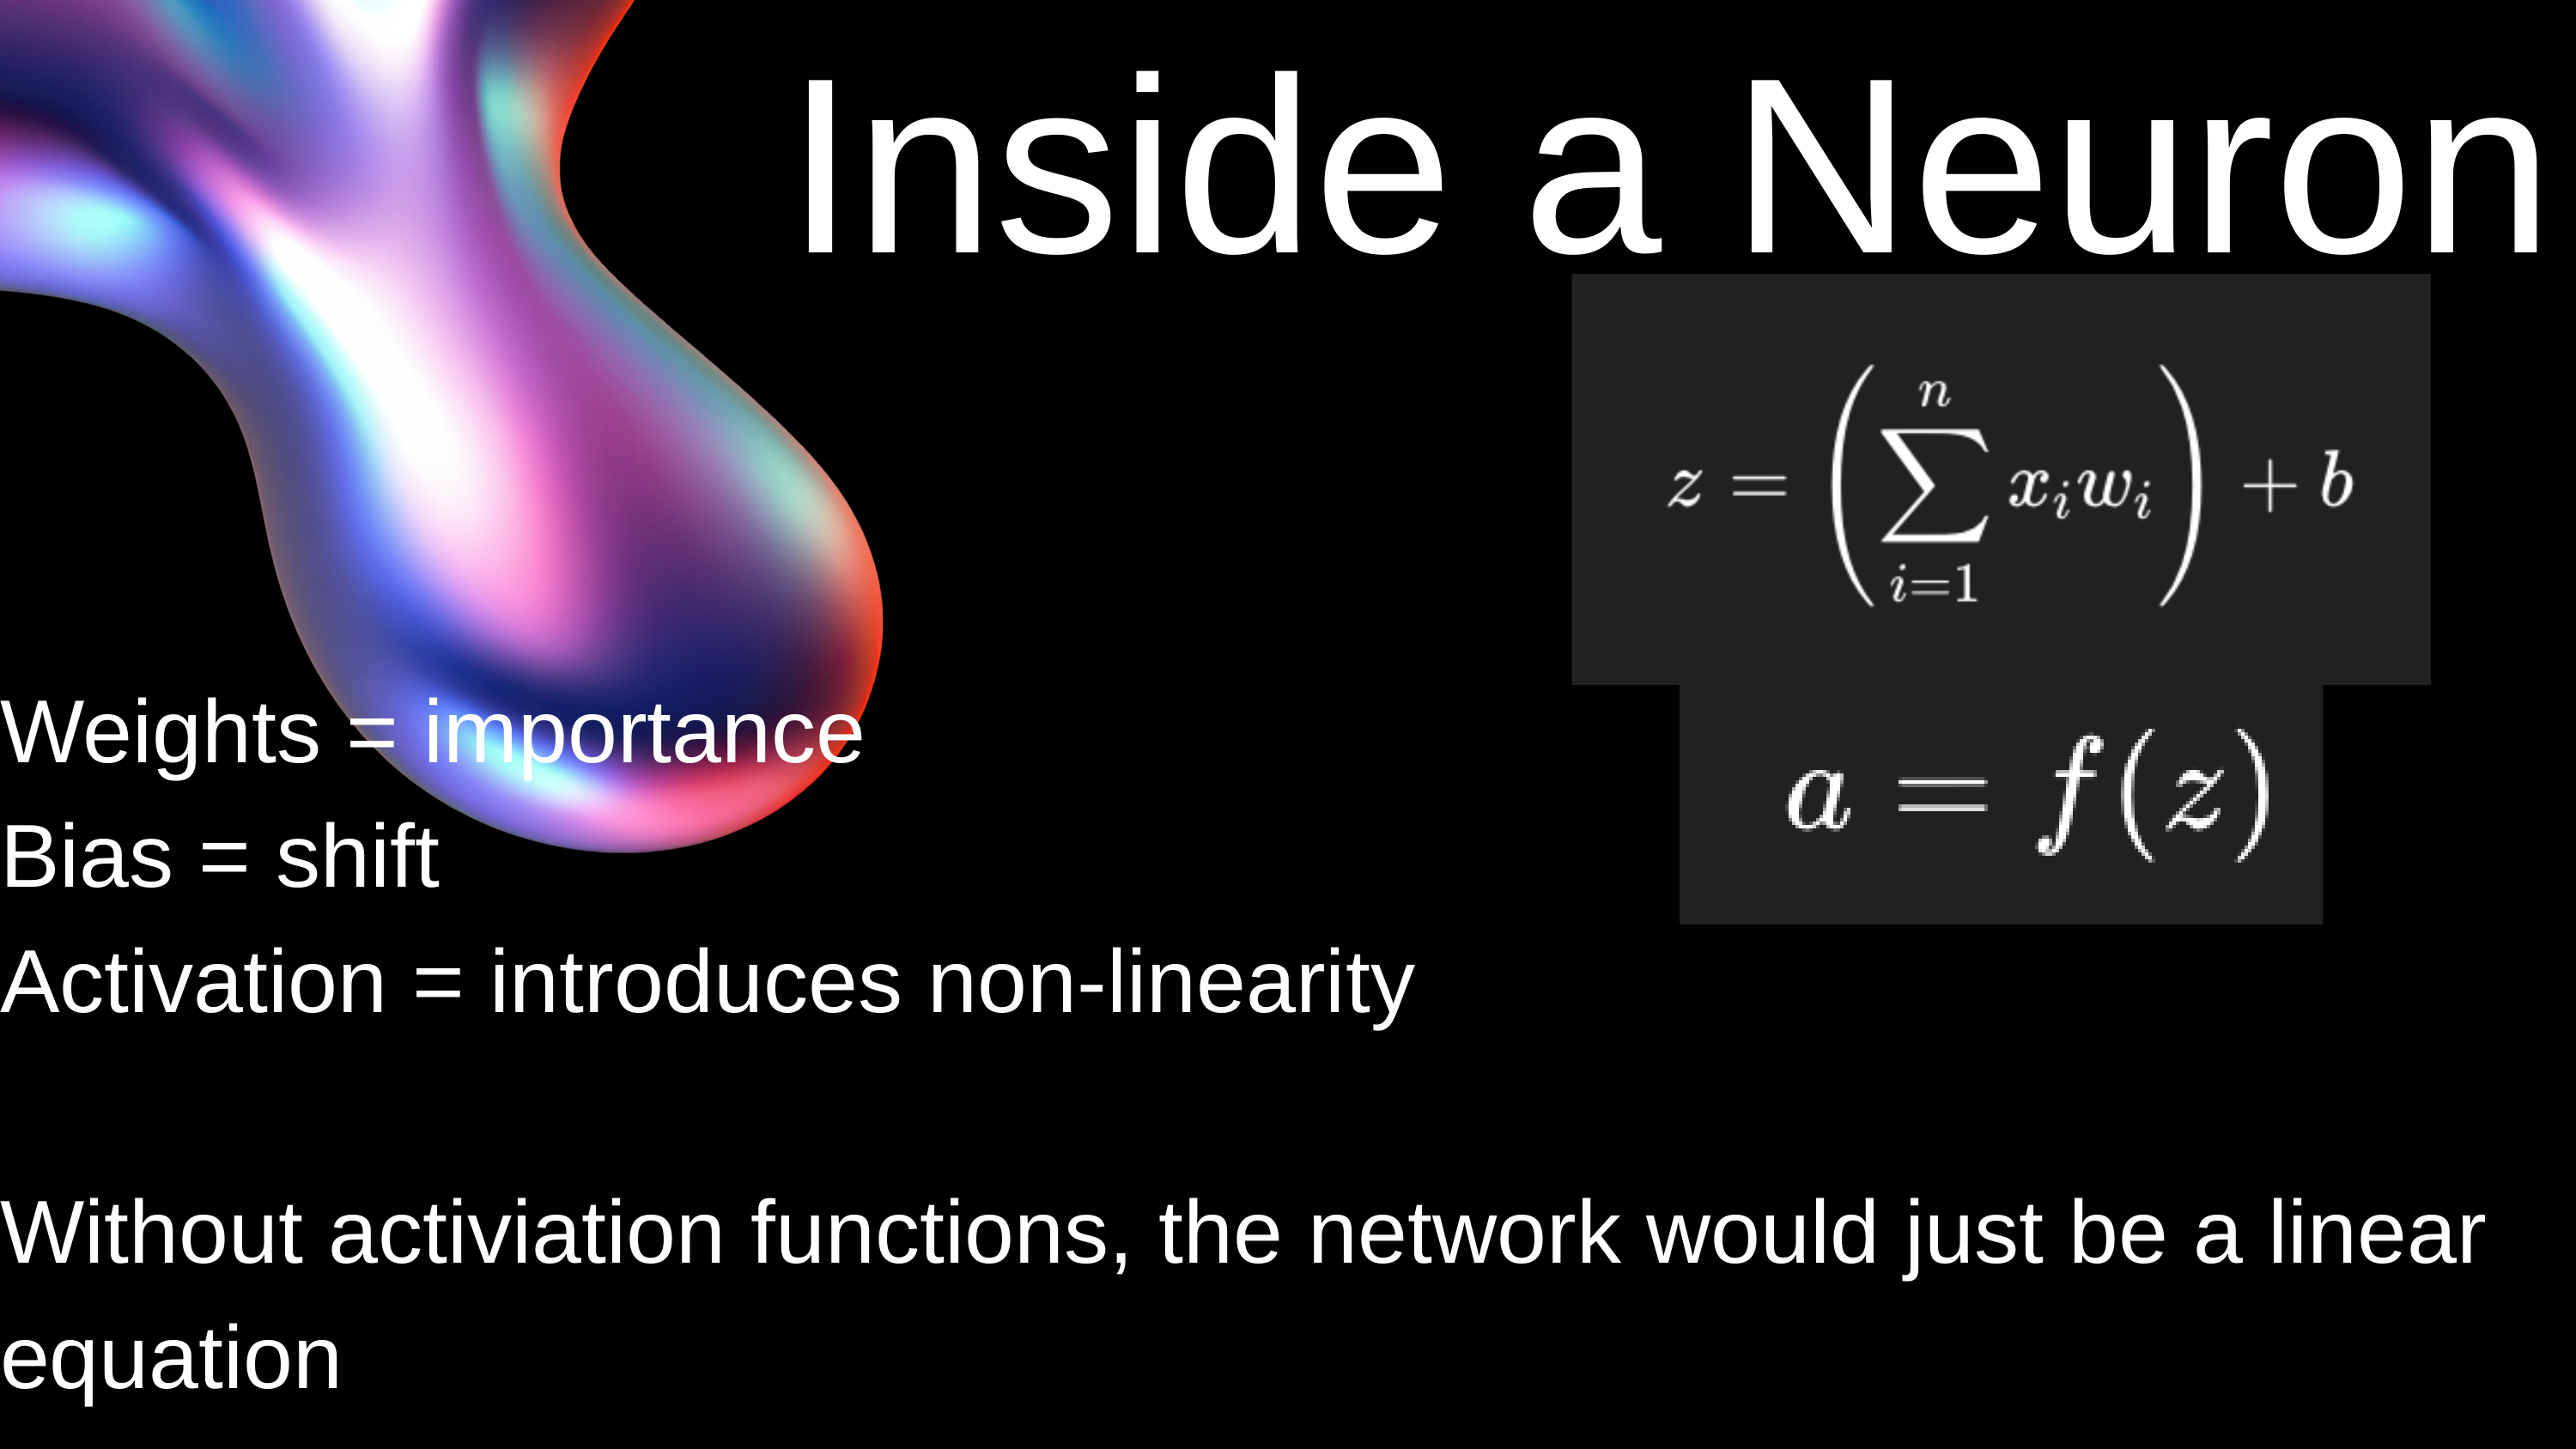

Inside a Neuron

Weights = importance
Bias = shift
Activation = introduces non-linearity

Without activiation functions, the network would just be a linear equation